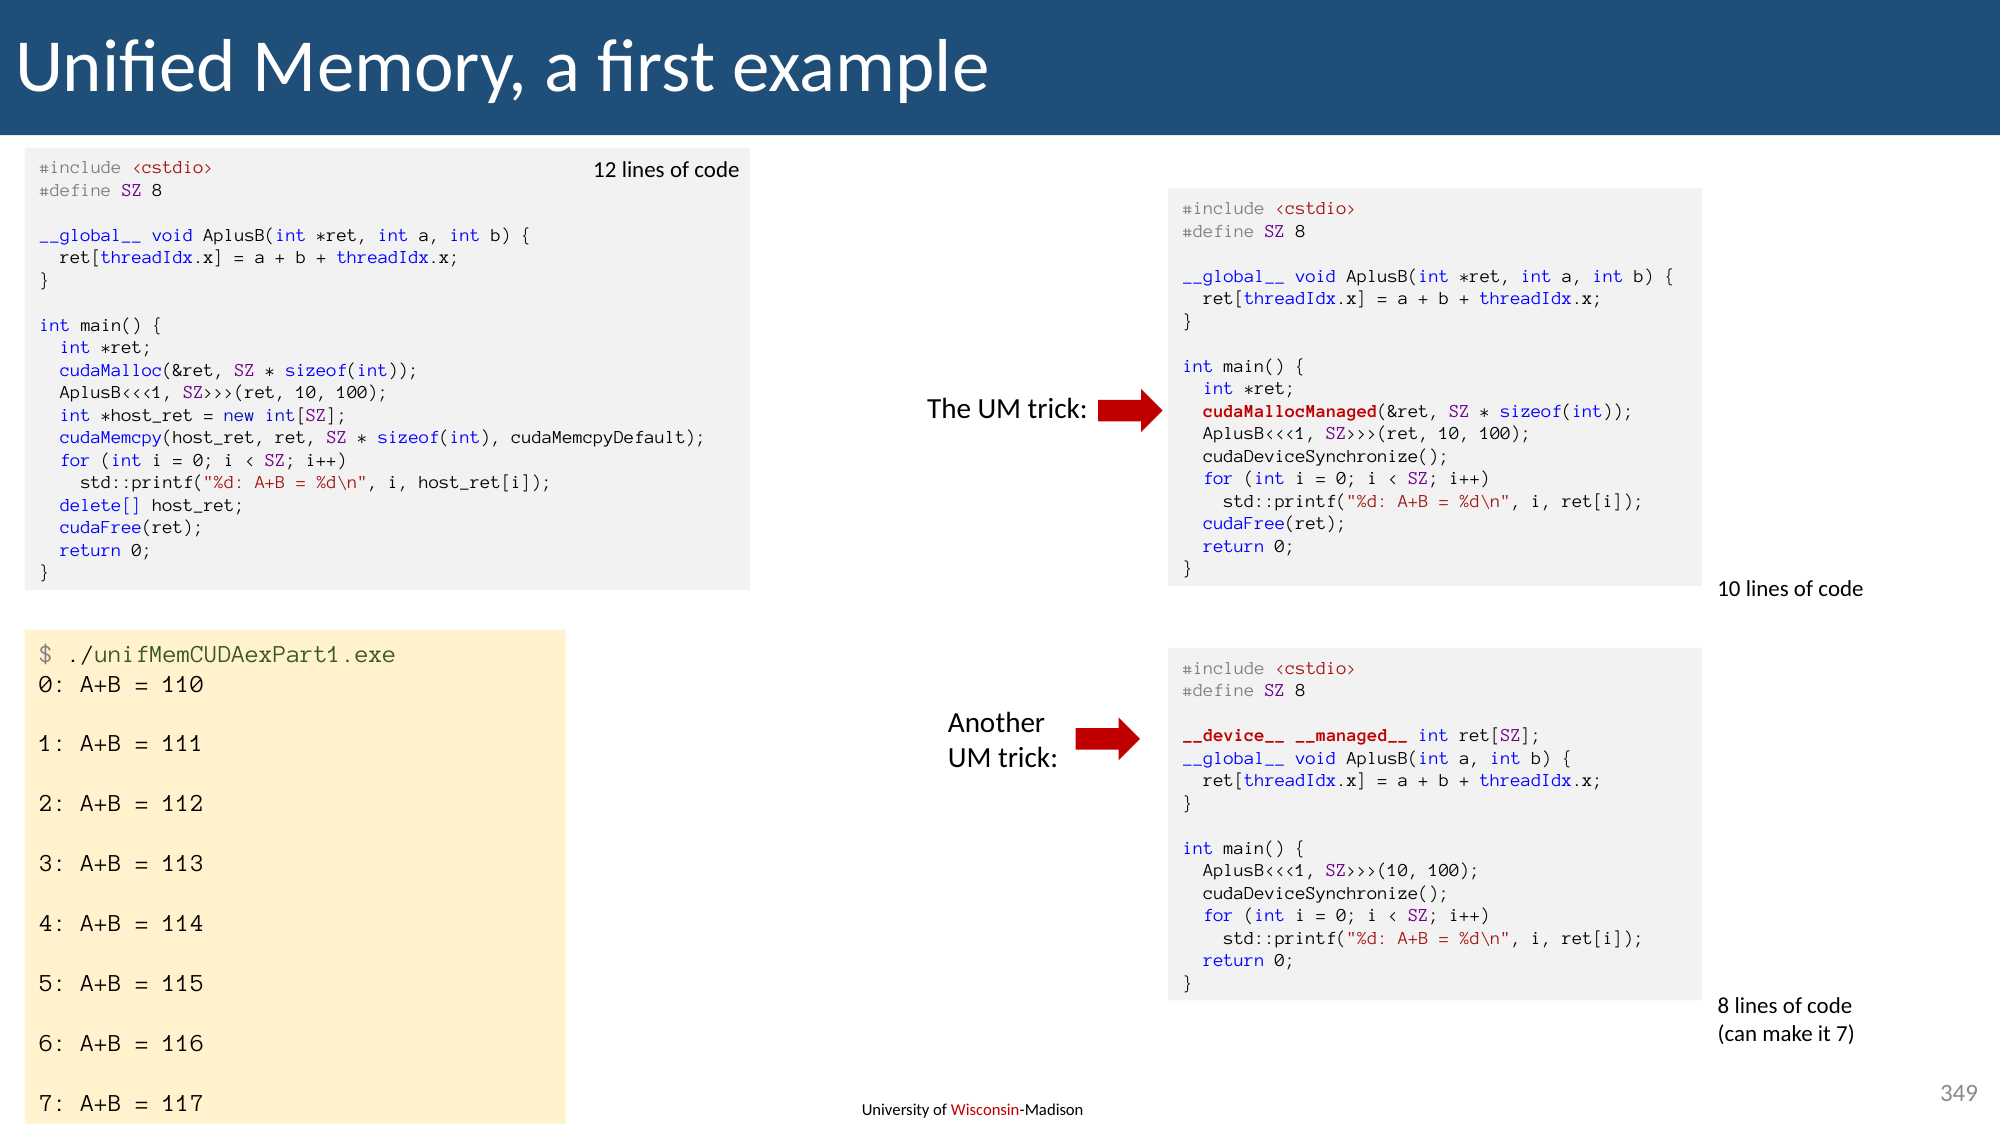

# Unified Memory, a first example
#include <cstdio>
#define SZ 8

__global__ void AplusB(int *ret, int a, int b) {
  ret[threadIdx.x] = a + b + threadIdx.x;
}

int main() {
  int *ret;
  cudaMalloc(&ret, SZ * sizeof(int));
  AplusB<<<1, SZ>>>(ret, 10, 100);
  int *host_ret = new int[SZ];
  cudaMemcpy(host_ret, ret, SZ * sizeof(int), cudaMemcpyDefault);
  for (int i = 0; i < SZ; i++)
    std::printf("%d: A+B = %d\n", i, host_ret[i]);
  delete[] host_ret;
  cudaFree(ret);
  return 0;
}
12 lines of code
#include <cstdio>
#define SZ 8

__global__ void AplusB(int *ret, int a, int b) {
  ret[threadIdx.x] = a + b + threadIdx.x;
}

int main() {
  int *ret;
  cudaMallocManaged(&ret, SZ * sizeof(int));
  AplusB<<<1, SZ>>>(ret, 10, 100);
  cudaDeviceSynchronize();
  for (int i = 0; i < SZ; i++)
    std::printf("%d: A+B = %d\n", i, ret[i]);
  cudaFree(ret);
  return 0;
}
The UM trick:

10 lines of code
$ ./unifMemCUDAexPart1.exe
0: A+B = 110
1: A+B = 111
2: A+B = 112
3: A+B = 113
4: A+B = 114
5: A+B = 115
6: A+B = 116
7: A+B = 117
#include <cstdio>
#define SZ 8

__device__ __managed__ int ret[SZ];
__global__ void AplusB(int a, int b) {
  ret[threadIdx.x] = a + b + threadIdx.x;
}

int main() {
  AplusB<<<1, SZ>>>(10, 100);
  cudaDeviceSynchronize();
  for (int i = 0; i < SZ; i++)
    std::printf("%d: A+B = %d\n", i, ret[i]);
  return 0;
}
Another
UM trick:

8 lines of code
(can make it 7)
349